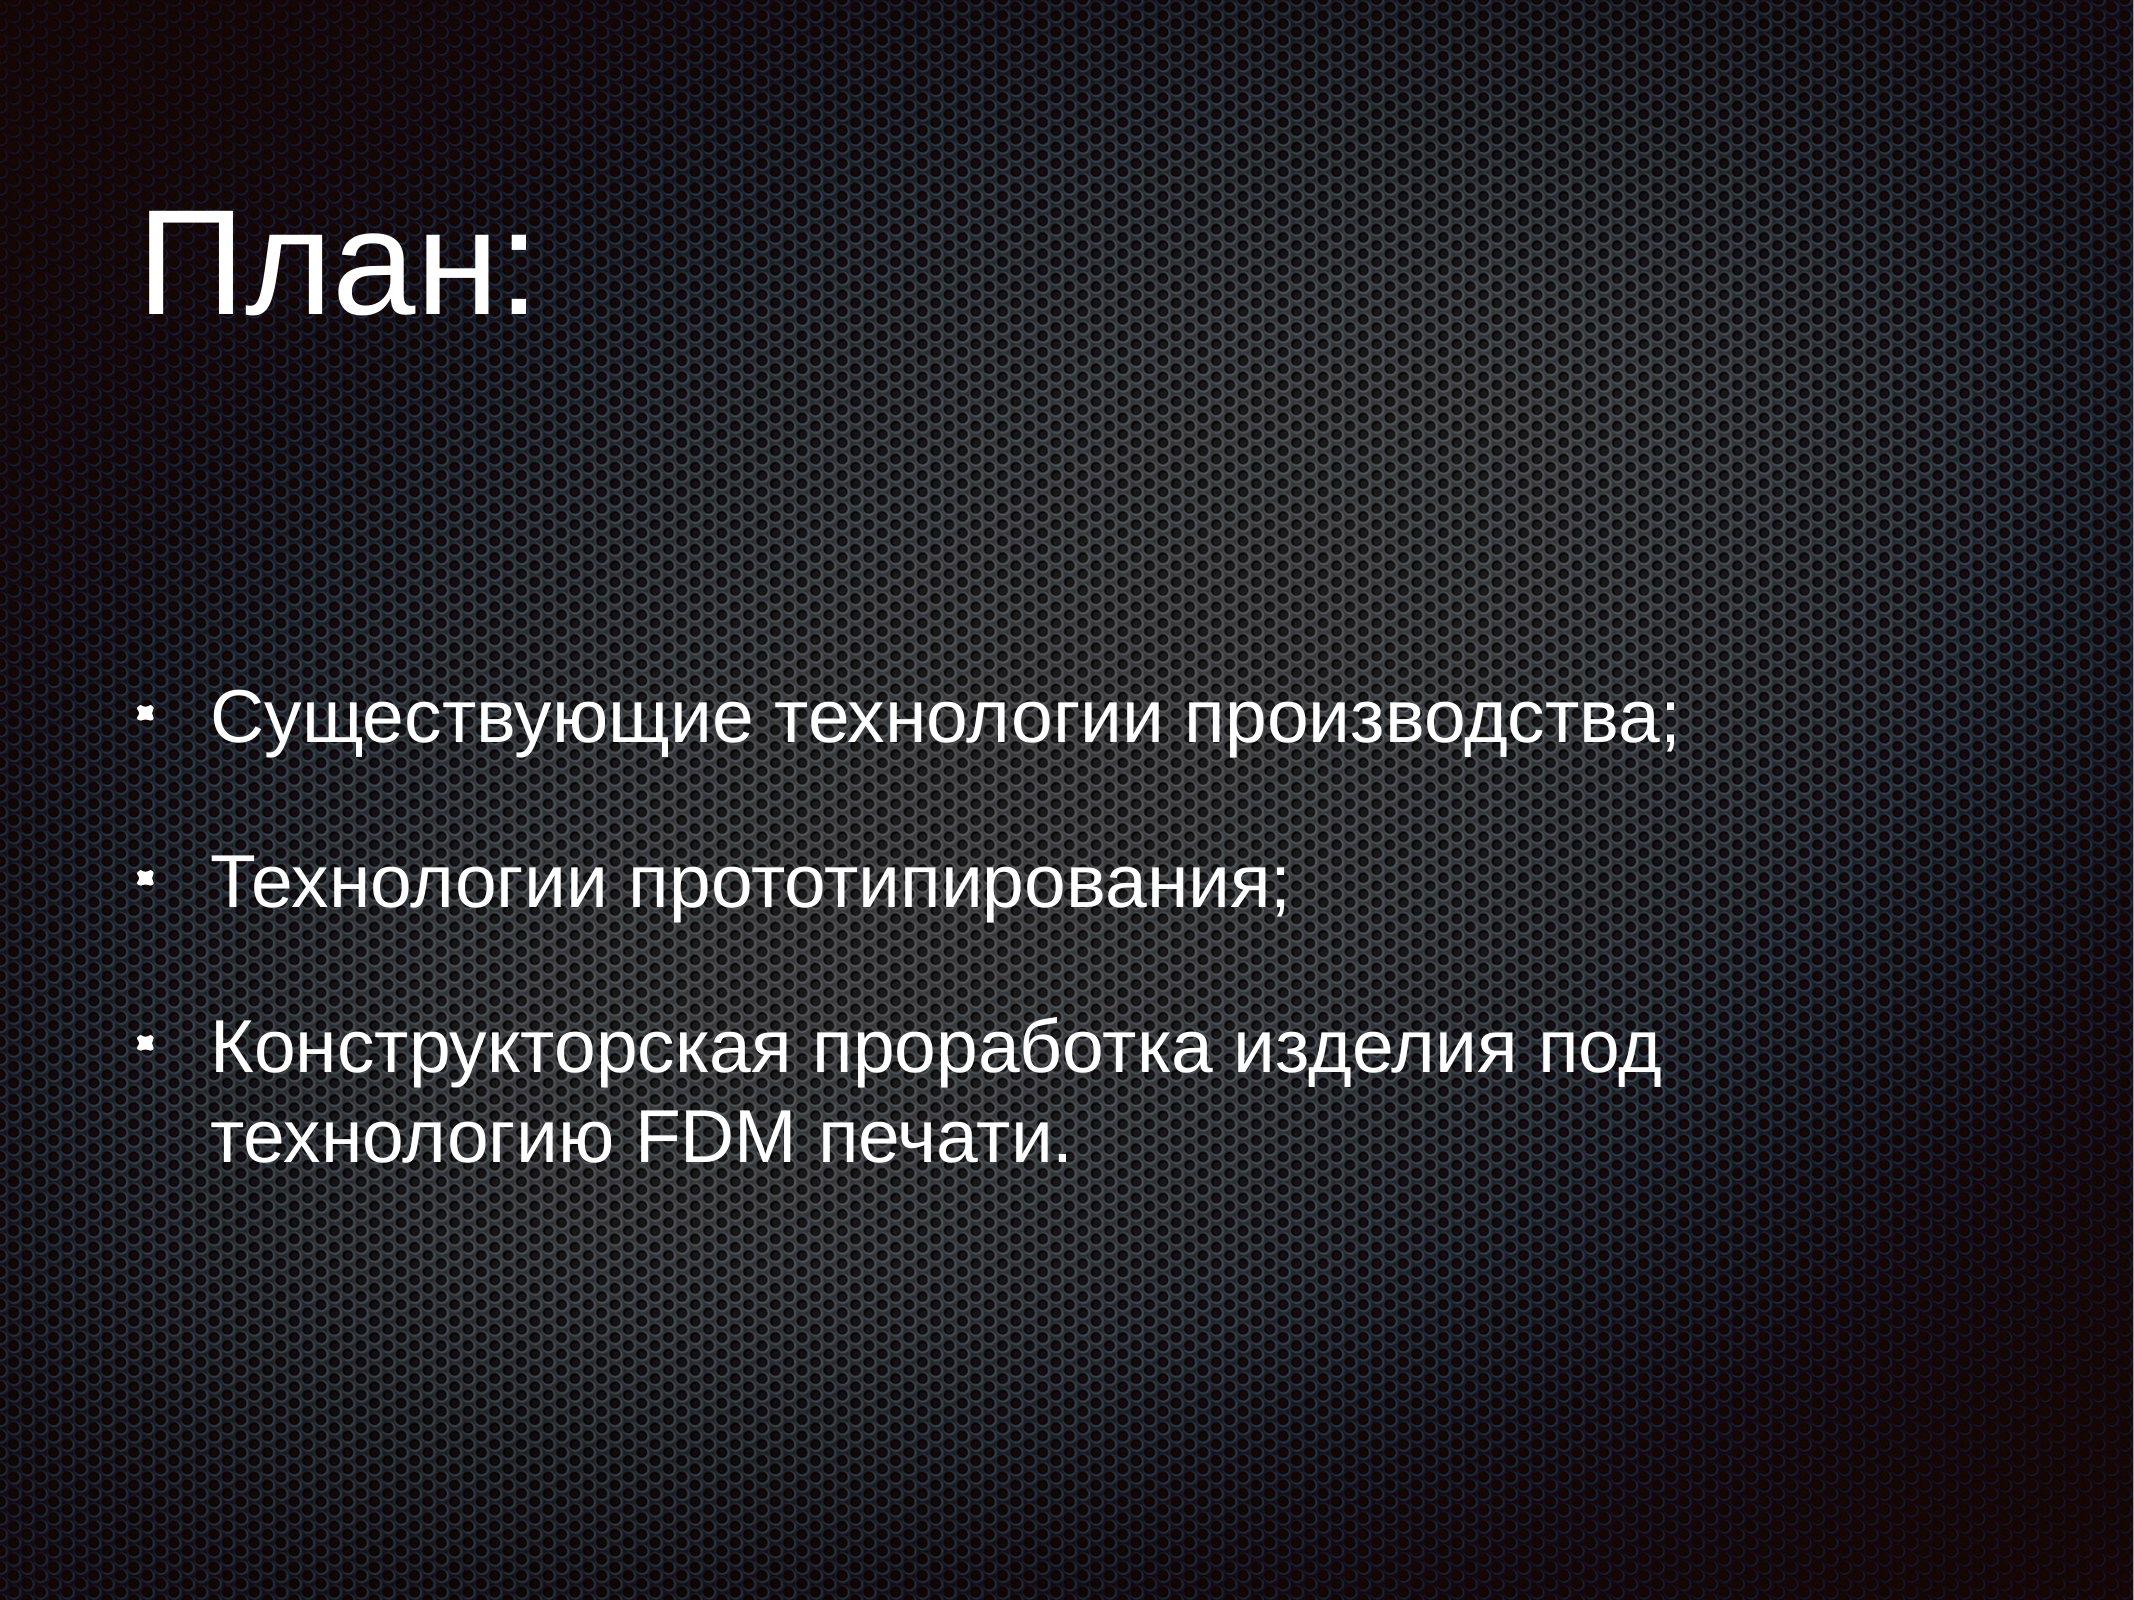

# План:
Существующие технологии производства;
Технологии прототипирования;
Конструкторская проработка изделия под технологию FDM печати.